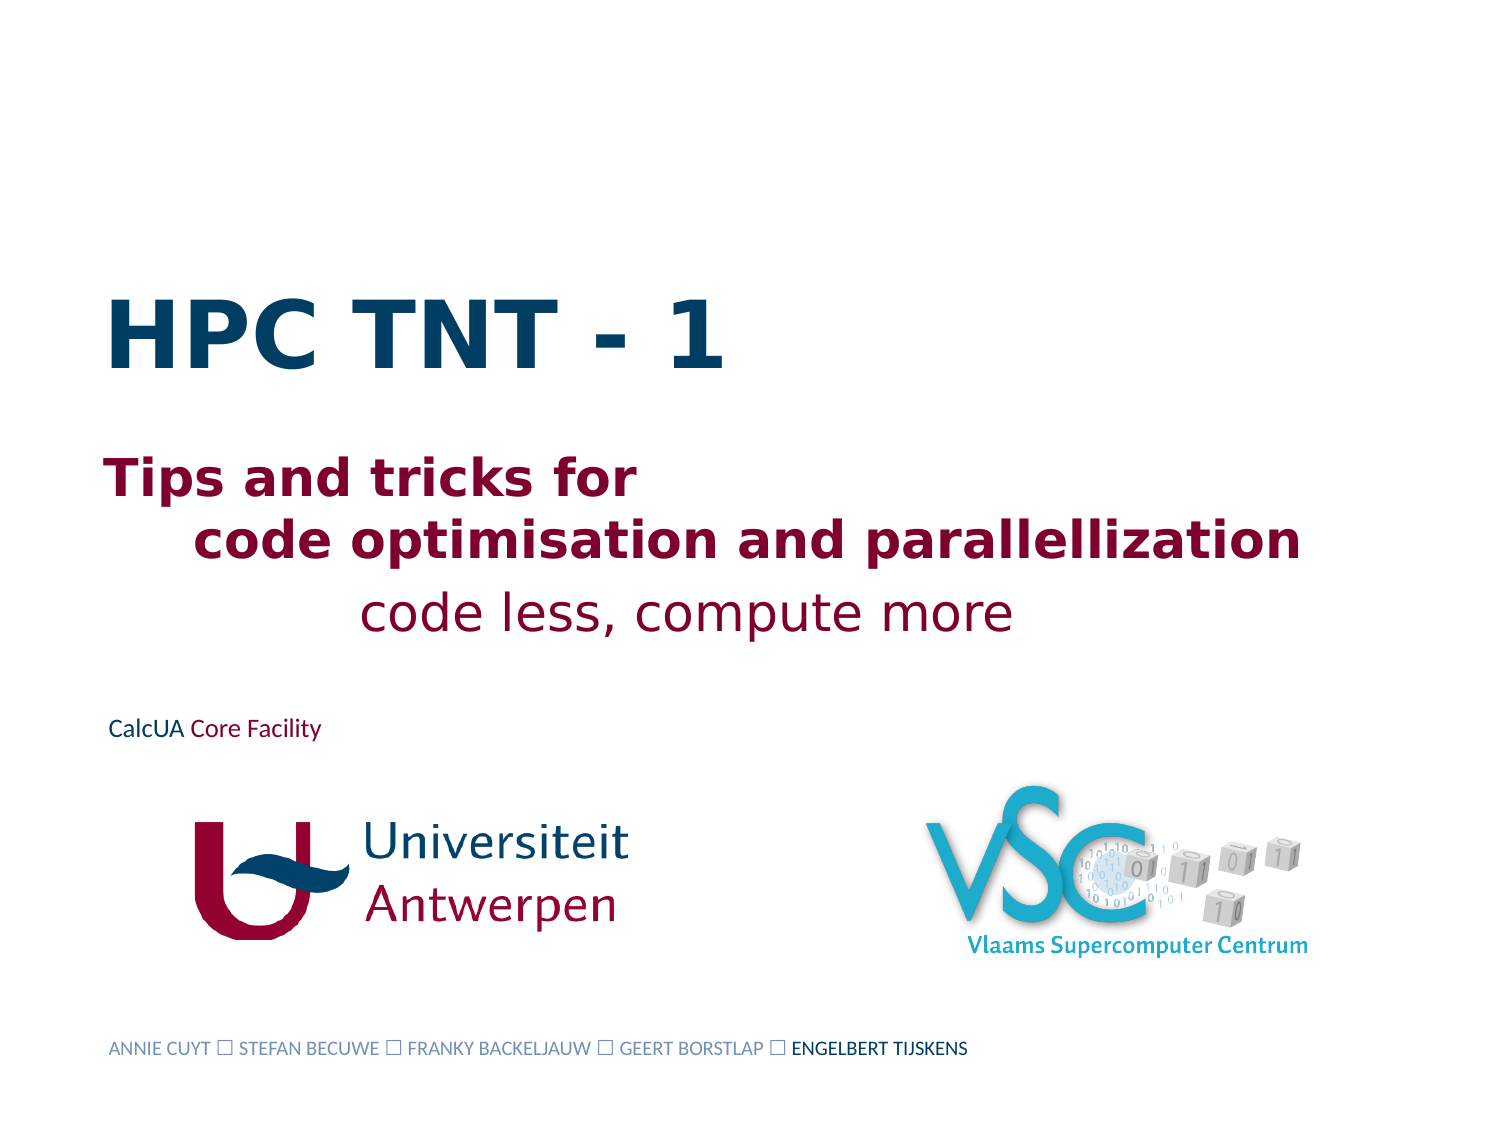

# HPC TNT - 1
Tips and tricks for
     code optimisation and parallellization
	 code less, compute more
CalcUA Core Facility

Annie Cuyt ☐ Stefan Becuwe ☐ Franky Backeljauw ☐ Geert Borstlap ☐ Engelbert Tijskens